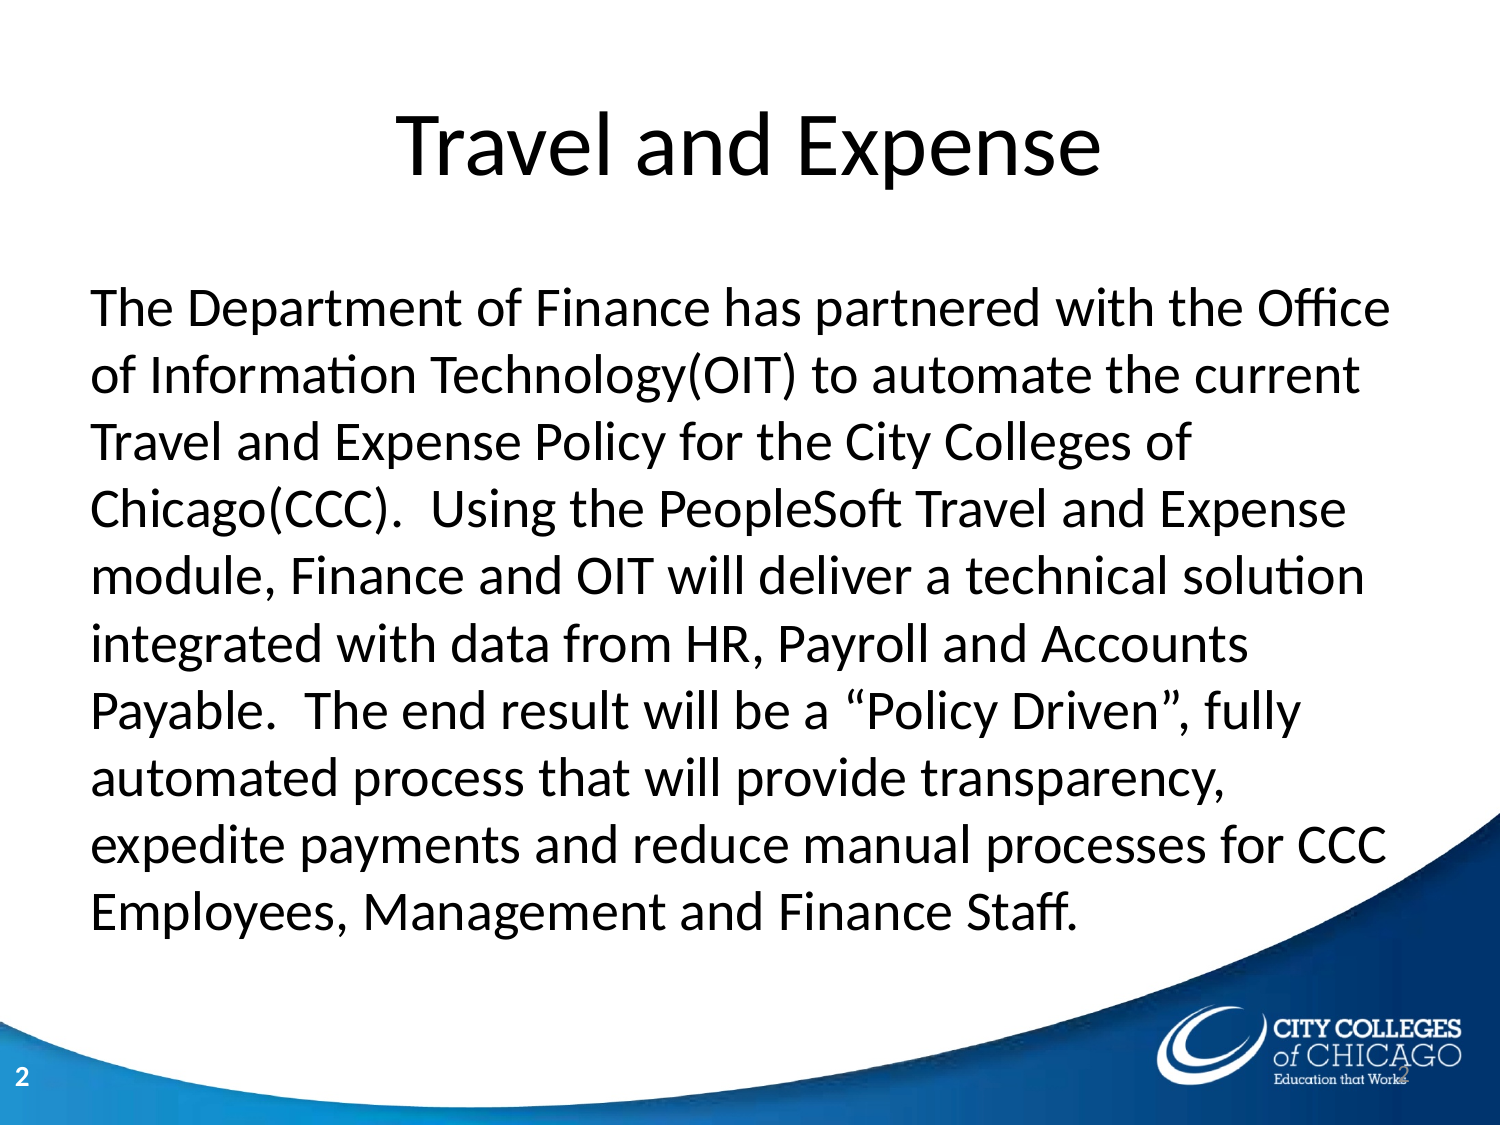

# Travel and Expense
The Department of Finance has partnered with the Office of Information Technology(OIT) to automate the current Travel and Expense Policy for the City Colleges of Chicago(CCC).  Using the PeopleSoft Travel and Expense module, Finance and OIT will deliver a technical solution integrated with data from HR, Payroll and Accounts Payable.  The end result will be a “Policy Driven”, fully automated process that will provide transparency, expedite payments and reduce manual processes for CCC Employees, Management and Finance Staff.

2